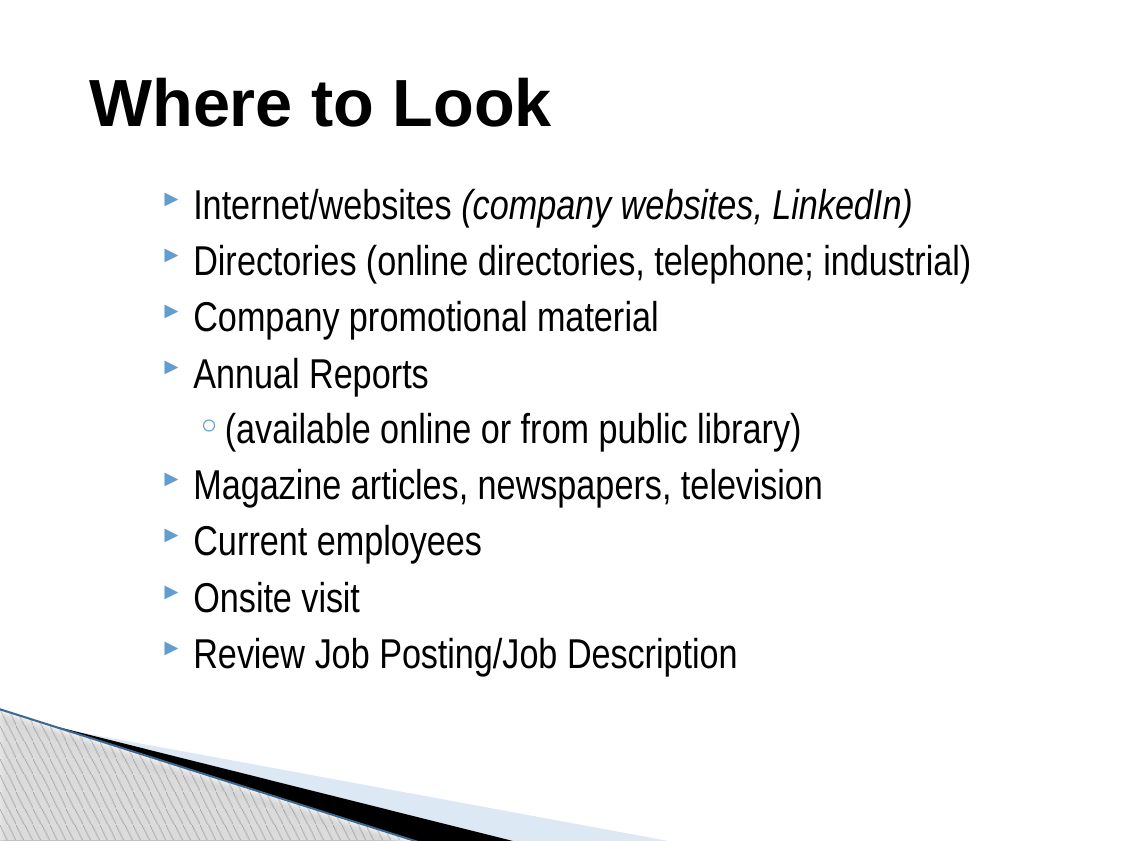

# Where to Look
Internet/websites (company websites, LinkedIn)
Directories (online directories, telephone; industrial)
Company promotional material
Annual Reports
(available online or from public library)
Magazine articles, newspapers, television
Current employees
Onsite visit
Review Job Posting/Job Description